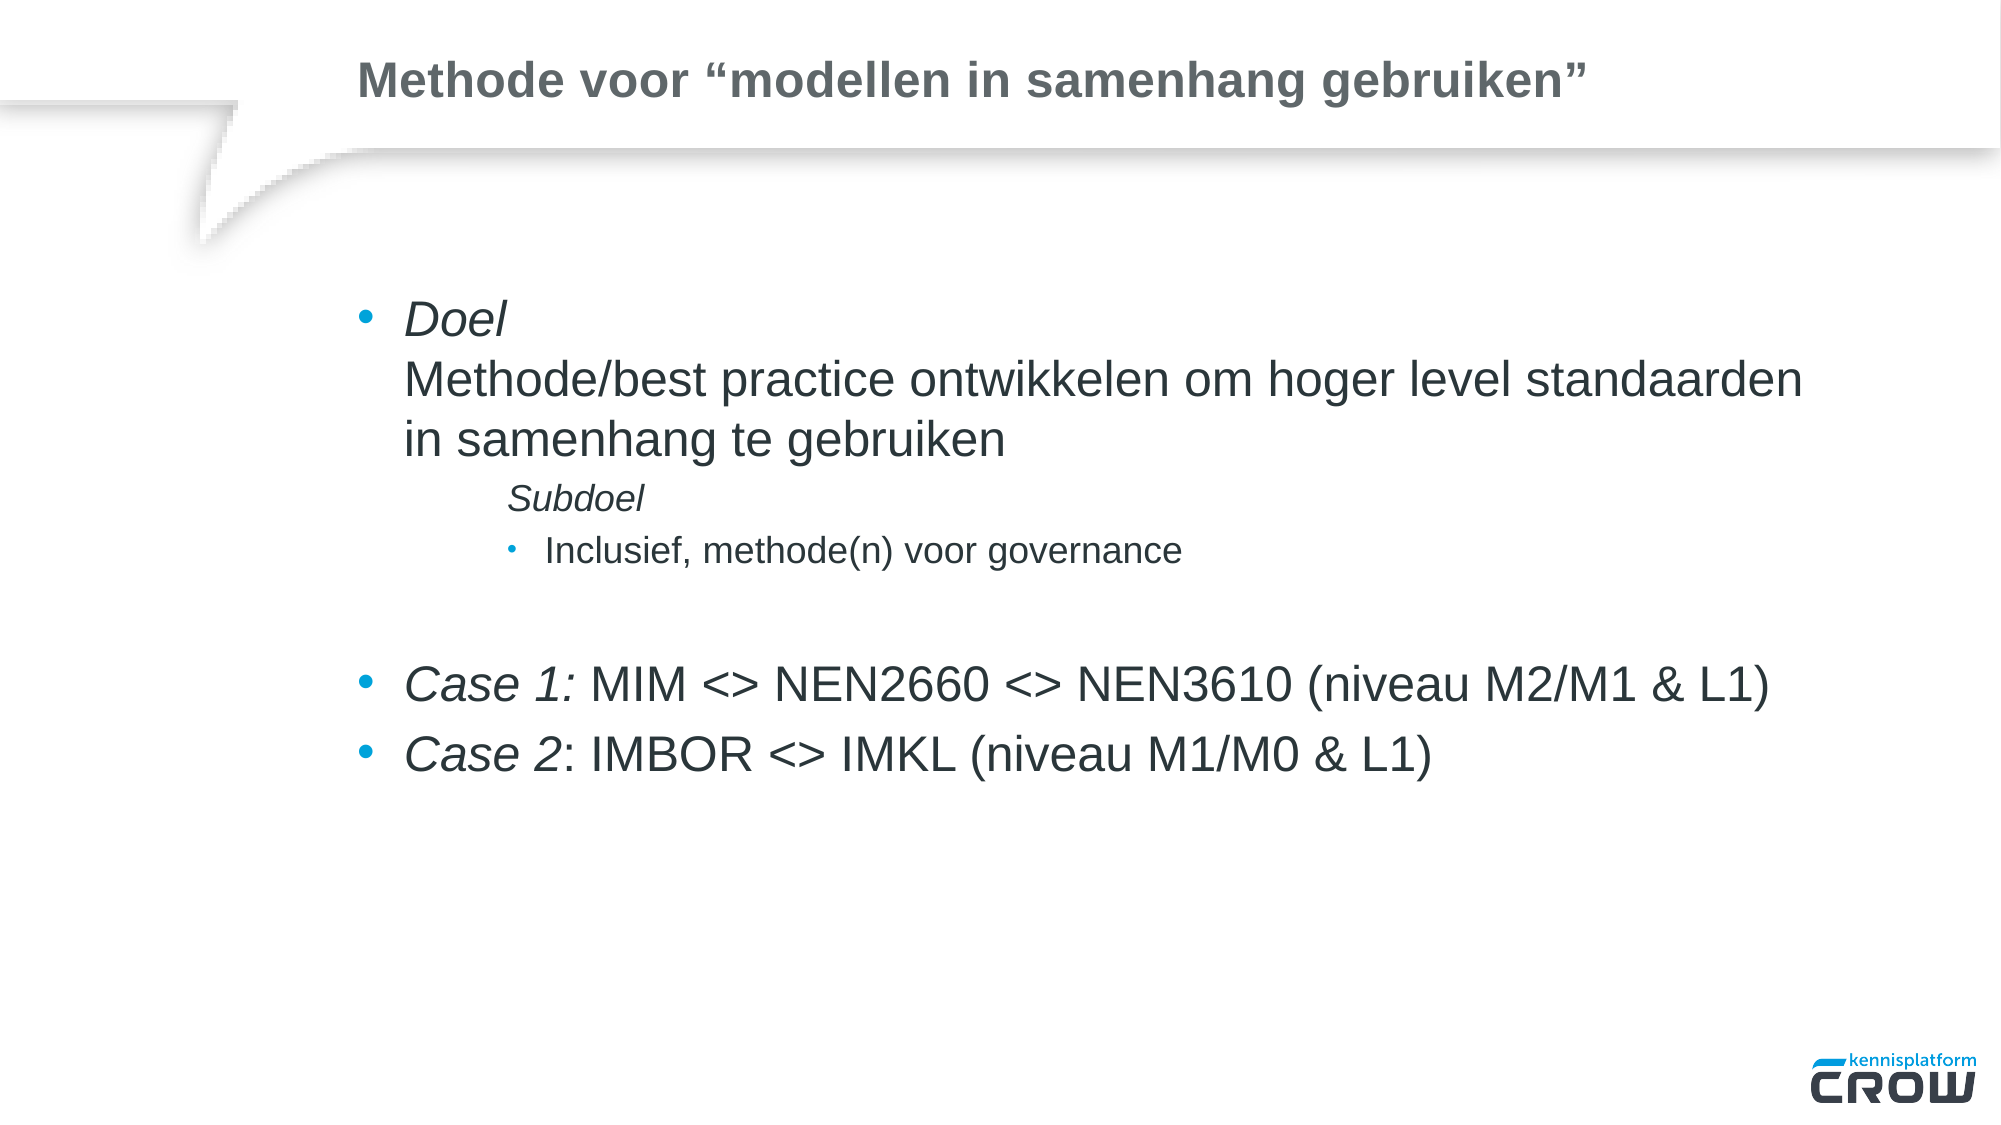

# Methode voor “modellen in samenhang gebruiken”
Doel
Methode/best practice ontwikkelen om hoger level standaarden in samenhang te gebruiken
Subdoel
Inclusief, methode(n) voor governance

Case 1: MIM <> NEN2660 <> NEN3610 (niveau M2/M1 & L1)
Case 2: IMBOR <> IMKL (niveau M1/M0 & L1)